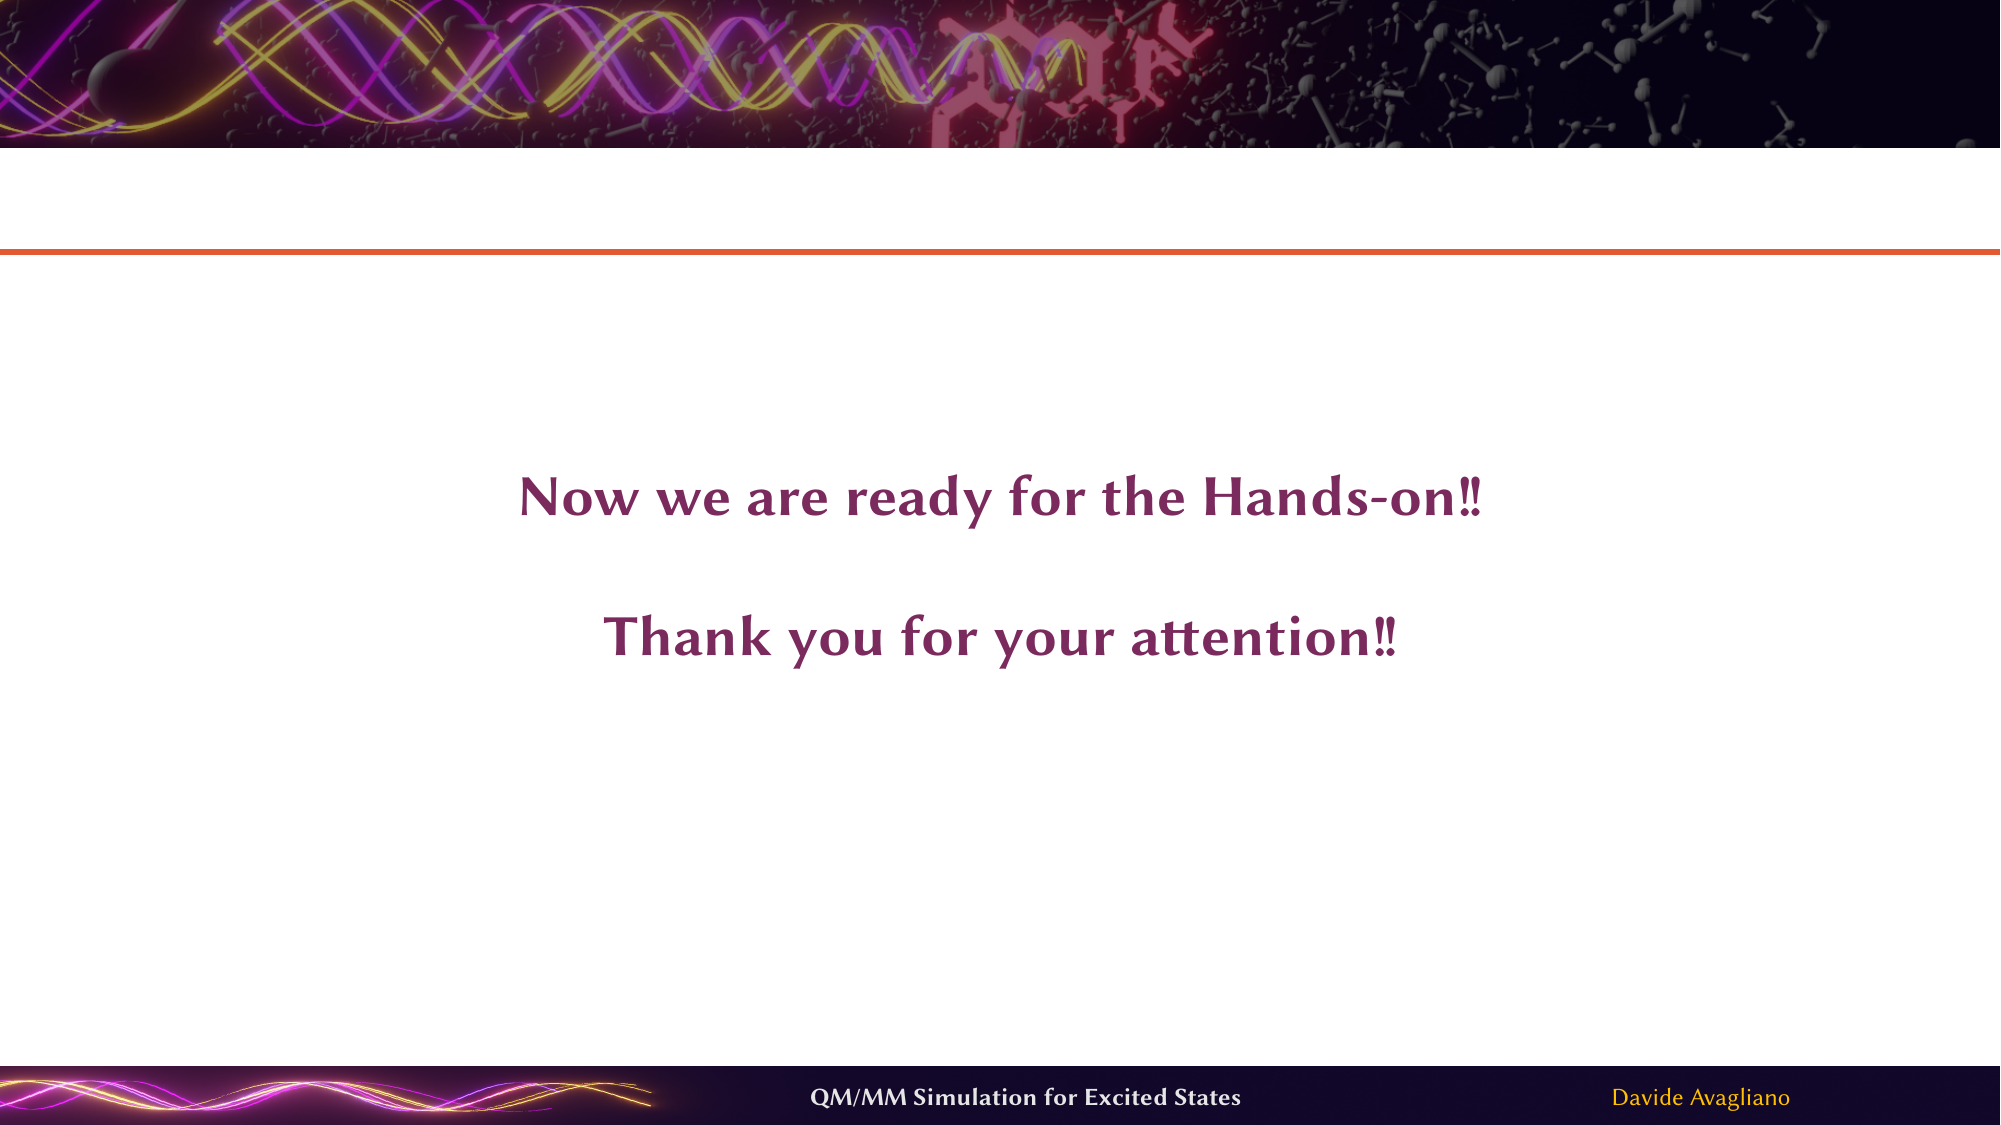

Now we are ready for the Hands-on!!

Thank you for your attention!!